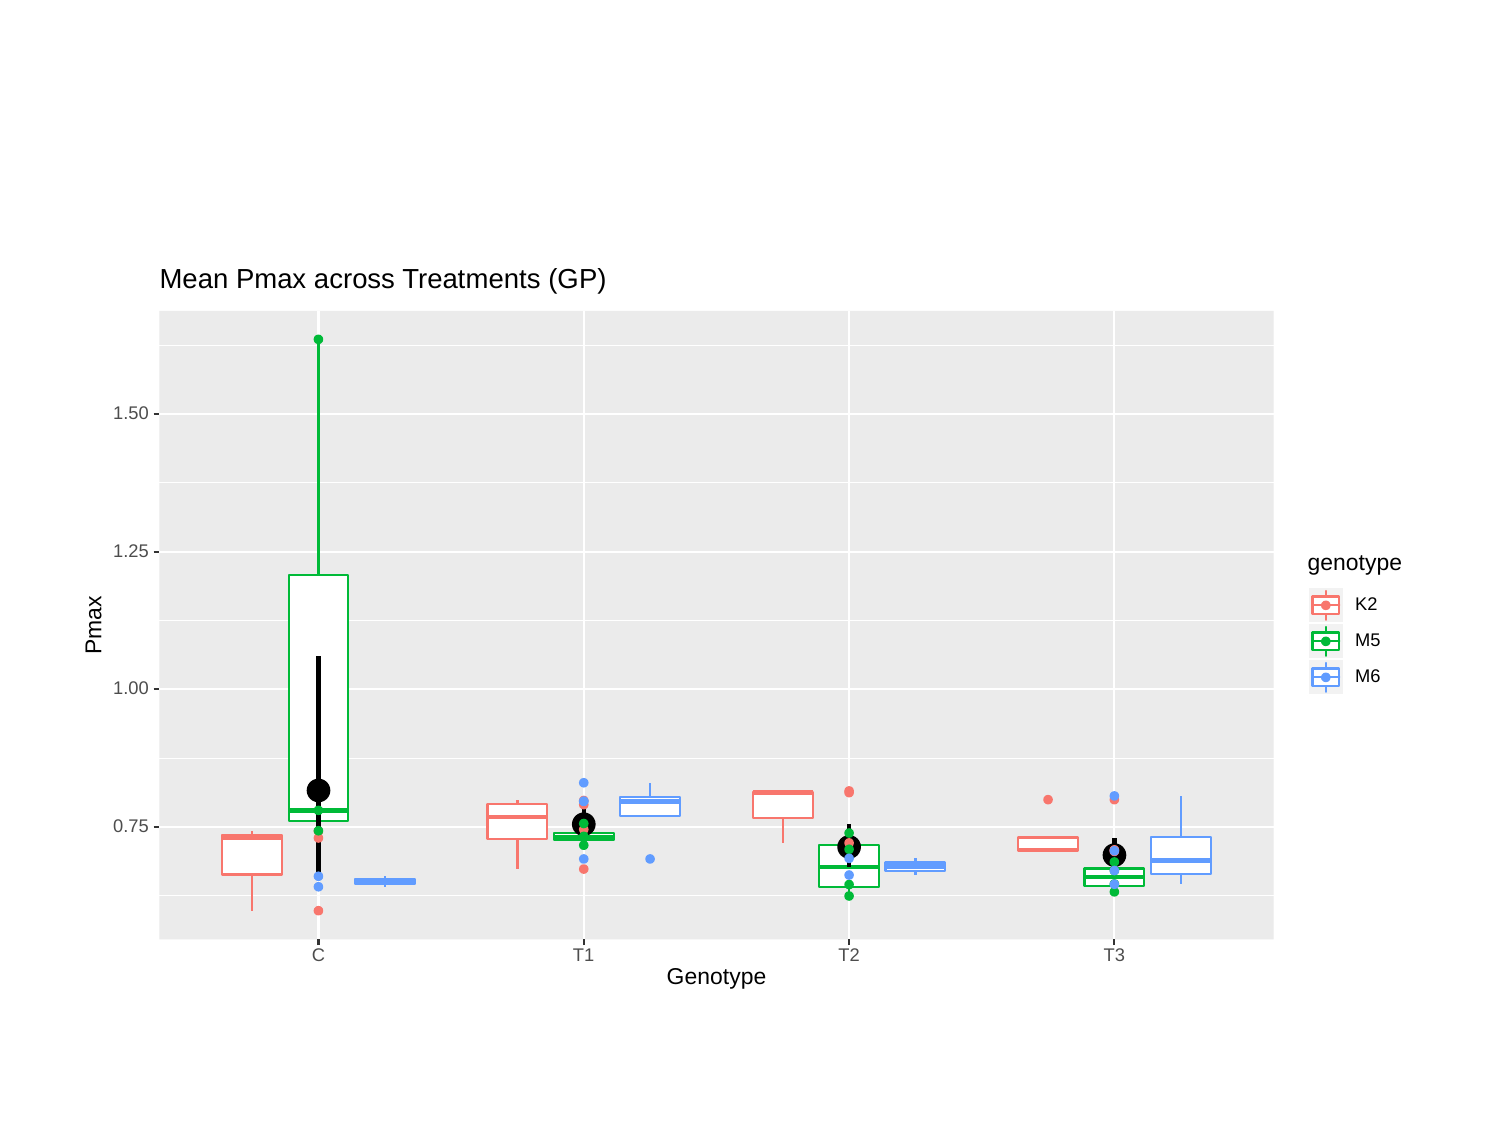

Mean Pmax across Treatments (GP)

1.50

1.25

genotype

K2

Pmax

M5

M6

1.00

0.75

C
T3
T1
T2
Genotype